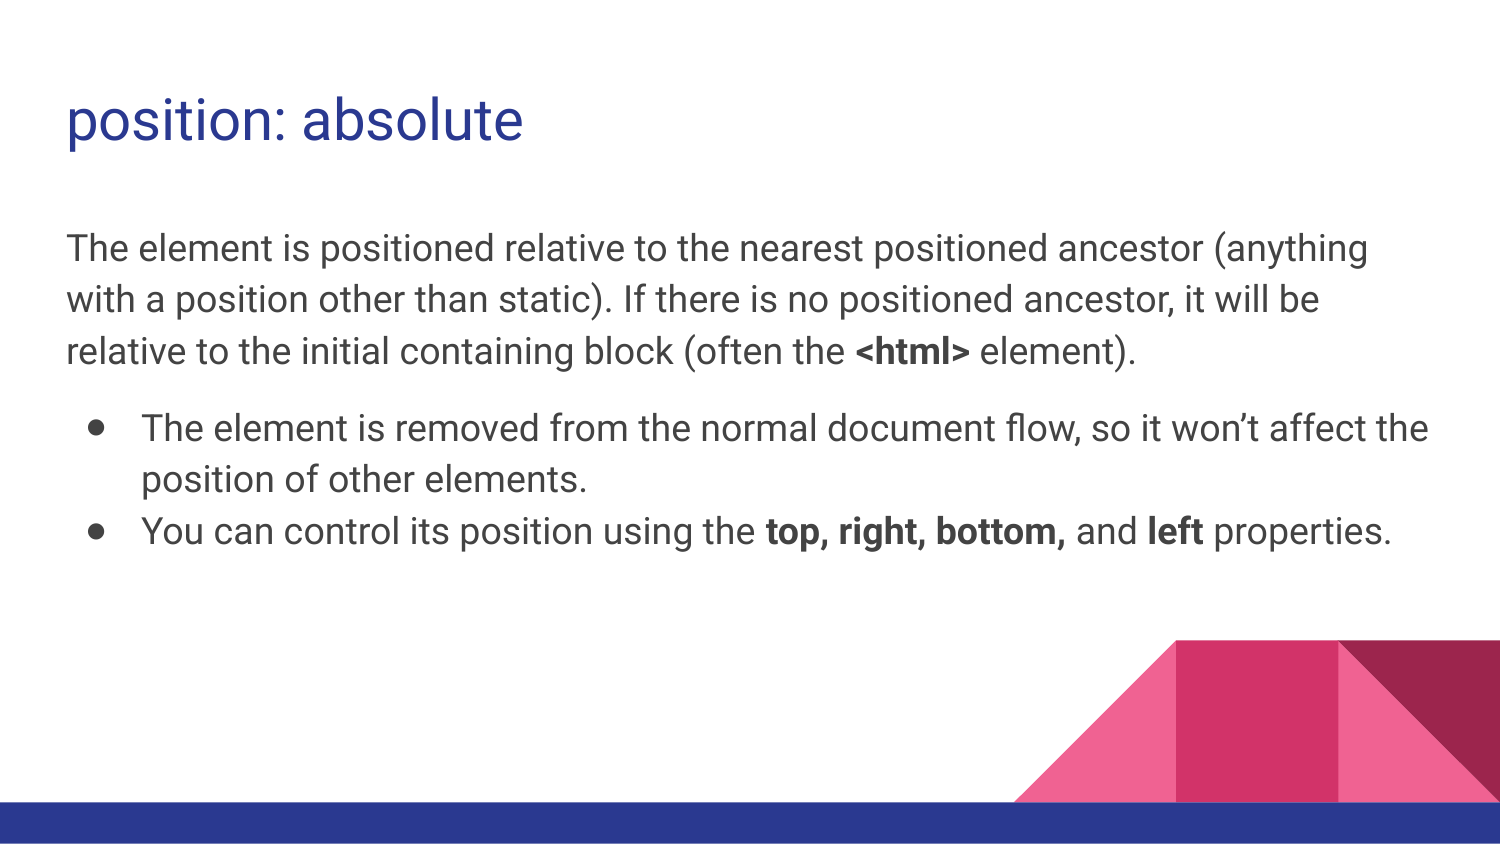

# position: absolute
The element is positioned relative to the nearest positioned ancestor (anything with a position other than static). If there is no positioned ancestor, it will be relative to the initial containing block (often the <html> element).
The element is removed from the normal document flow, so it won’t affect the position of other elements.
You can control its position using the top, right, bottom, and left properties.